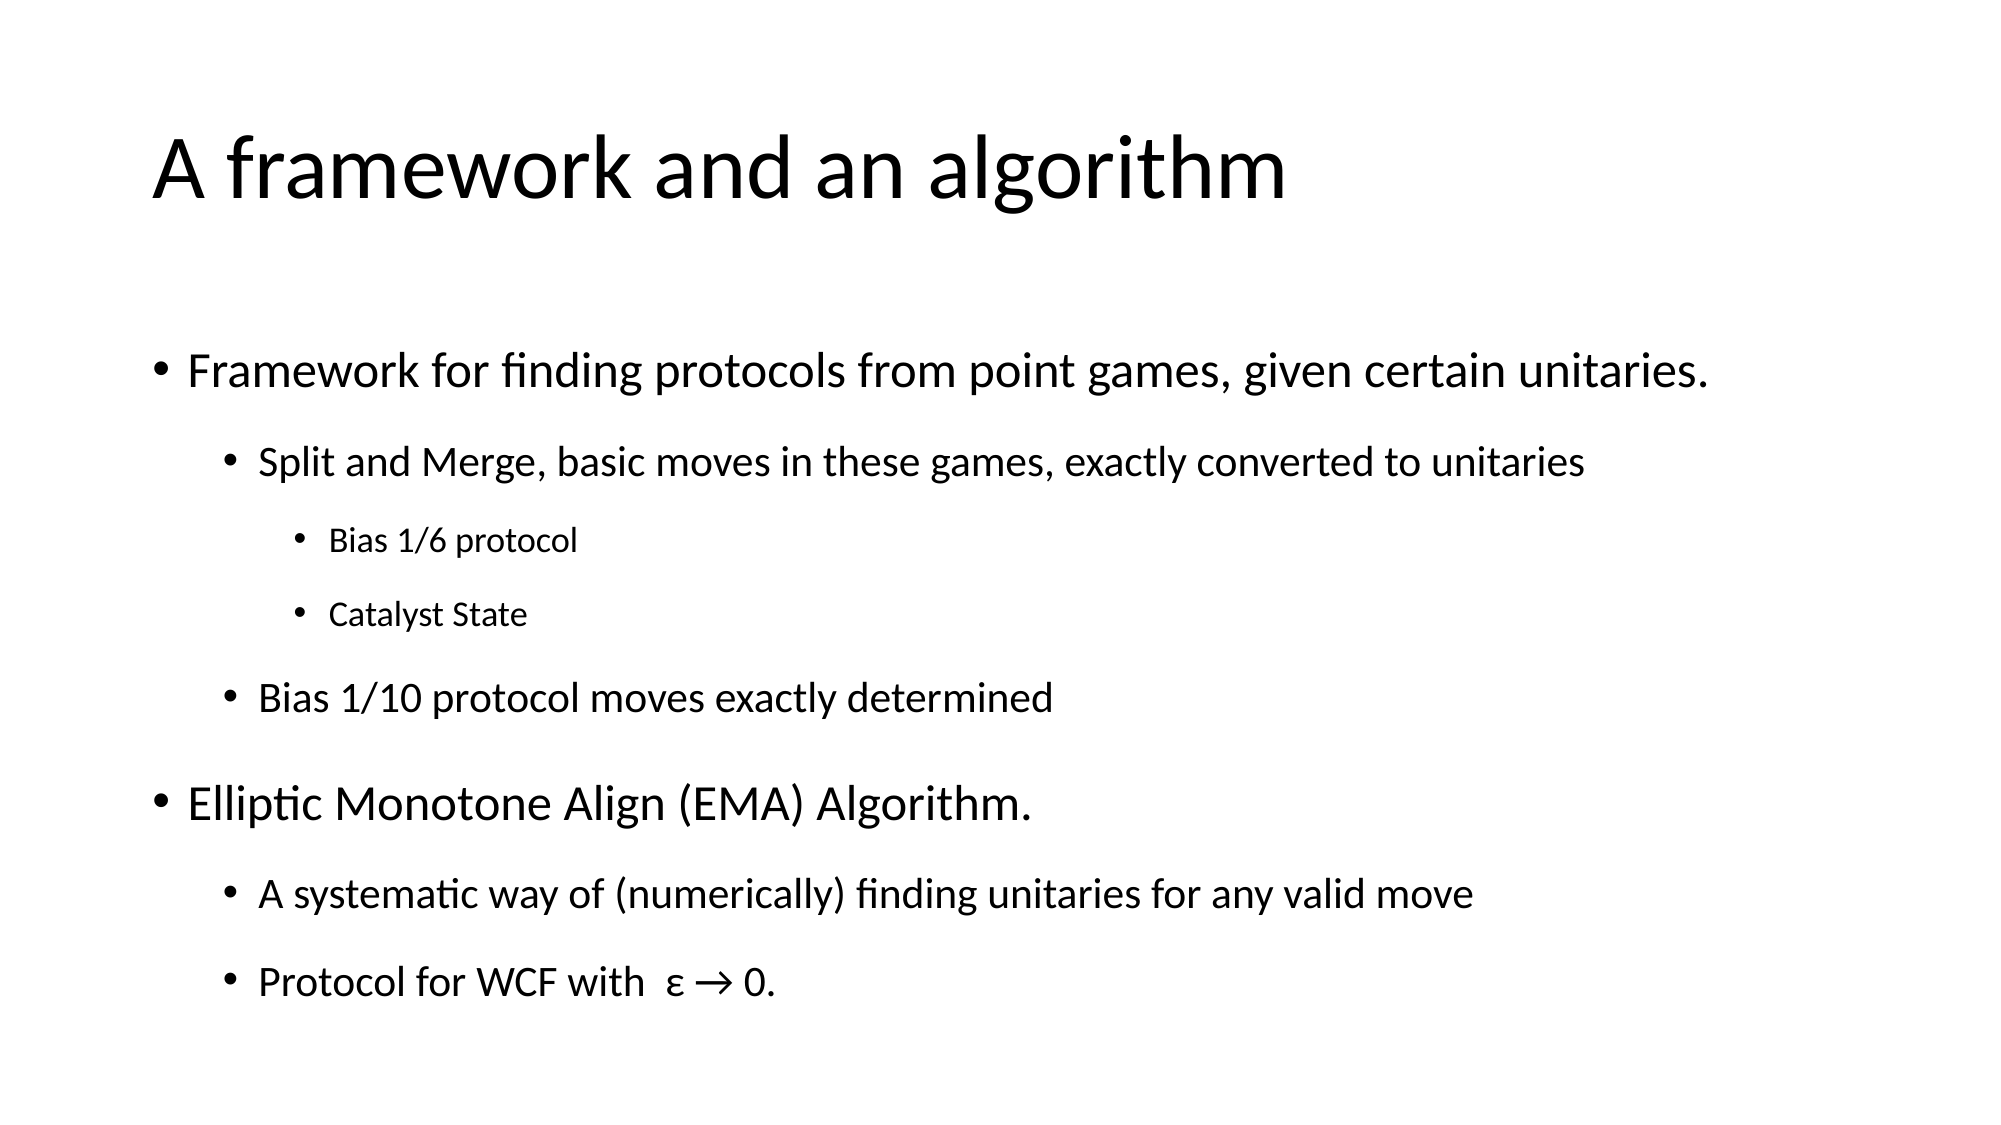

# A framework and an algorithm
Framework for finding protocols from point games, given certain unitaries.
Split and Merge, basic moves in these games, exactly converted to unitaries
Bias 1/6 protocol
Catalyst State
Bias 1/10 protocol moves exactly determined
Elliptic Monotone Align (EMA) Algorithm.
A systematic way of (numerically) finding unitaries for any valid move
Protocol for WCF with  ε → 0.